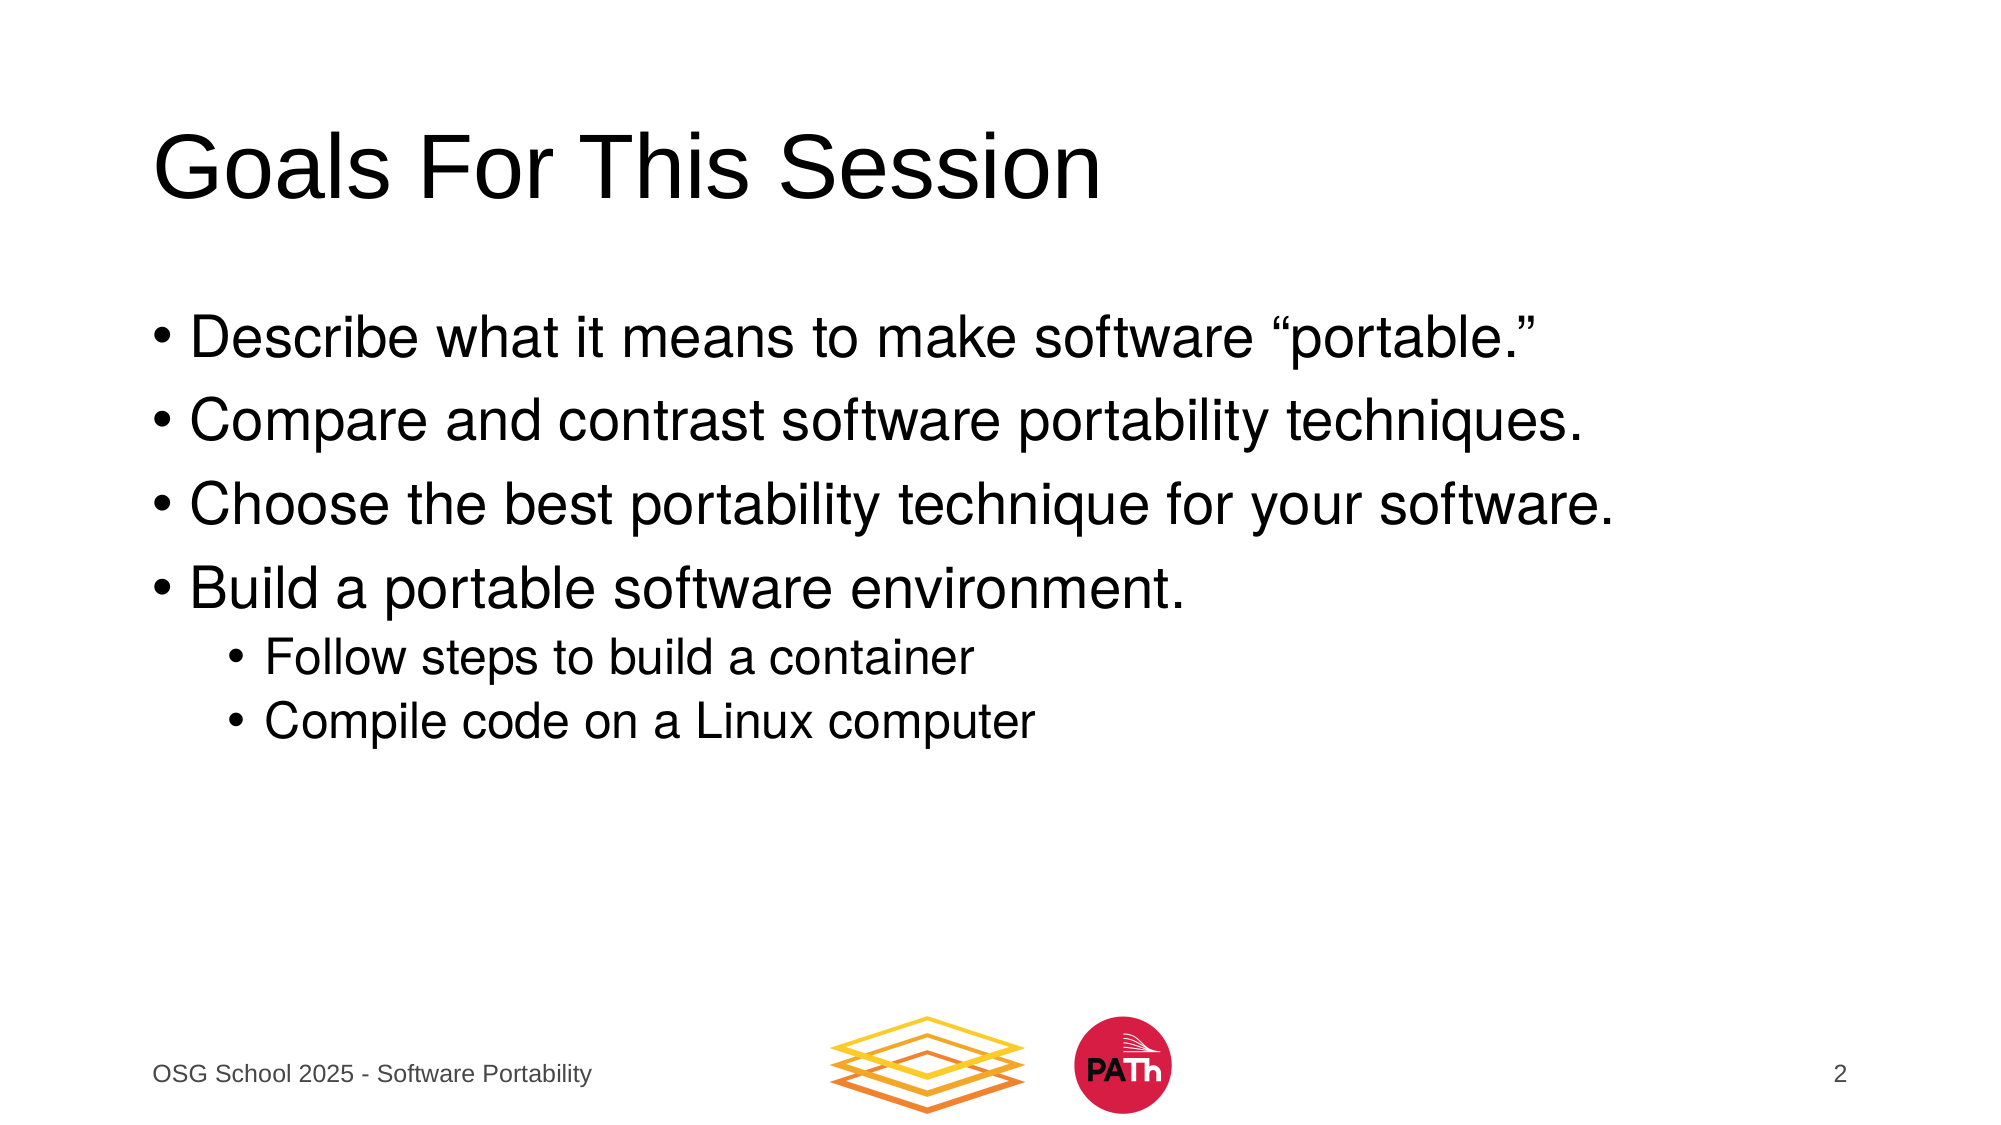

# Goals For This Session
Describe what it means to make software “portable.”
Compare and contrast software portability techniques.
Choose the best portability technique for your software.
Build a portable software environment.
Follow steps to build a container
Compile code on a Linux computer

OSG School 2025 - Software Portability
2